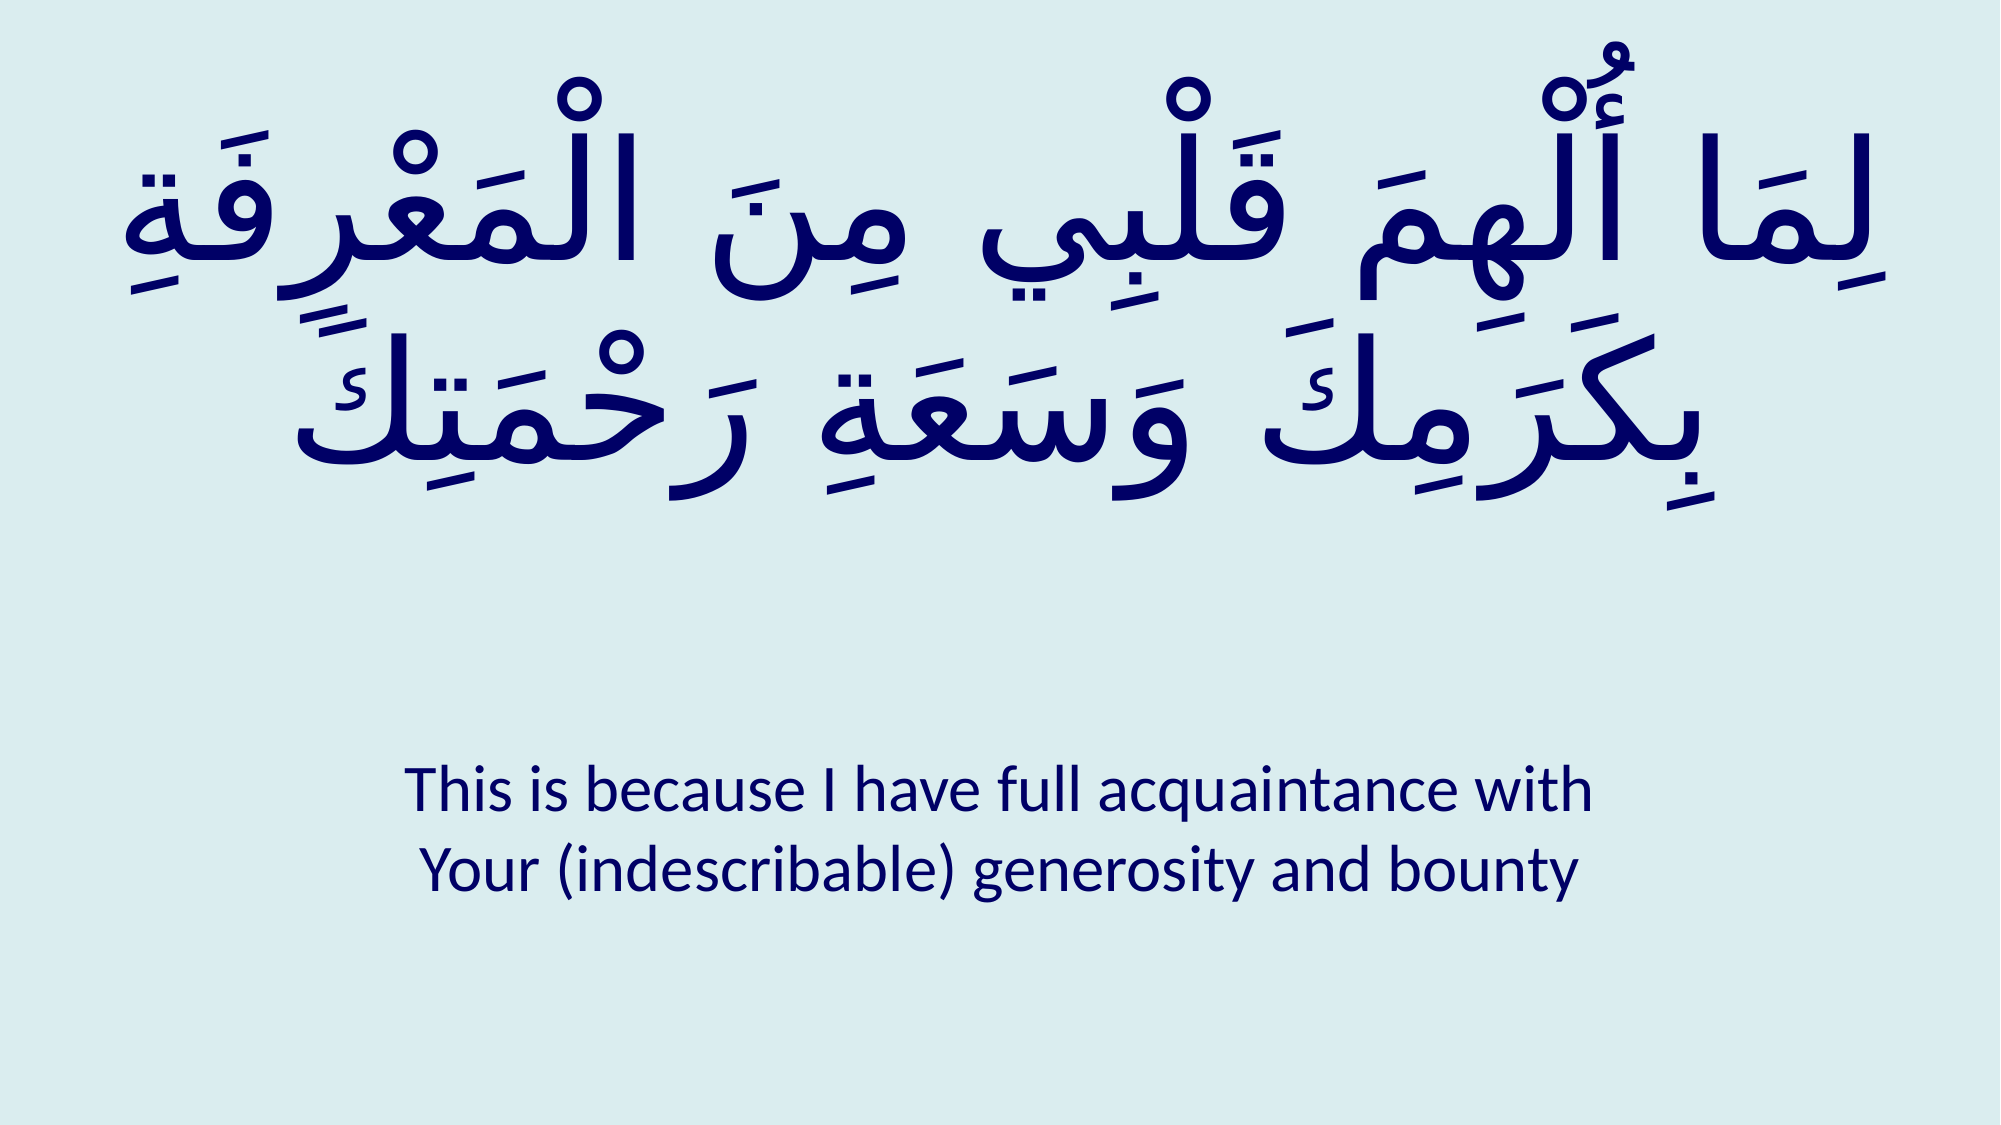

# لِمَا أُلْهِمَ قَلْبِي مِنَ الْمَعْرِفَةِ بِكَرَمِكَ وَسَعَةِ رَحْمَتِكَ
This is because I have full acquaintance with Your (indescribable) generosity and bounty